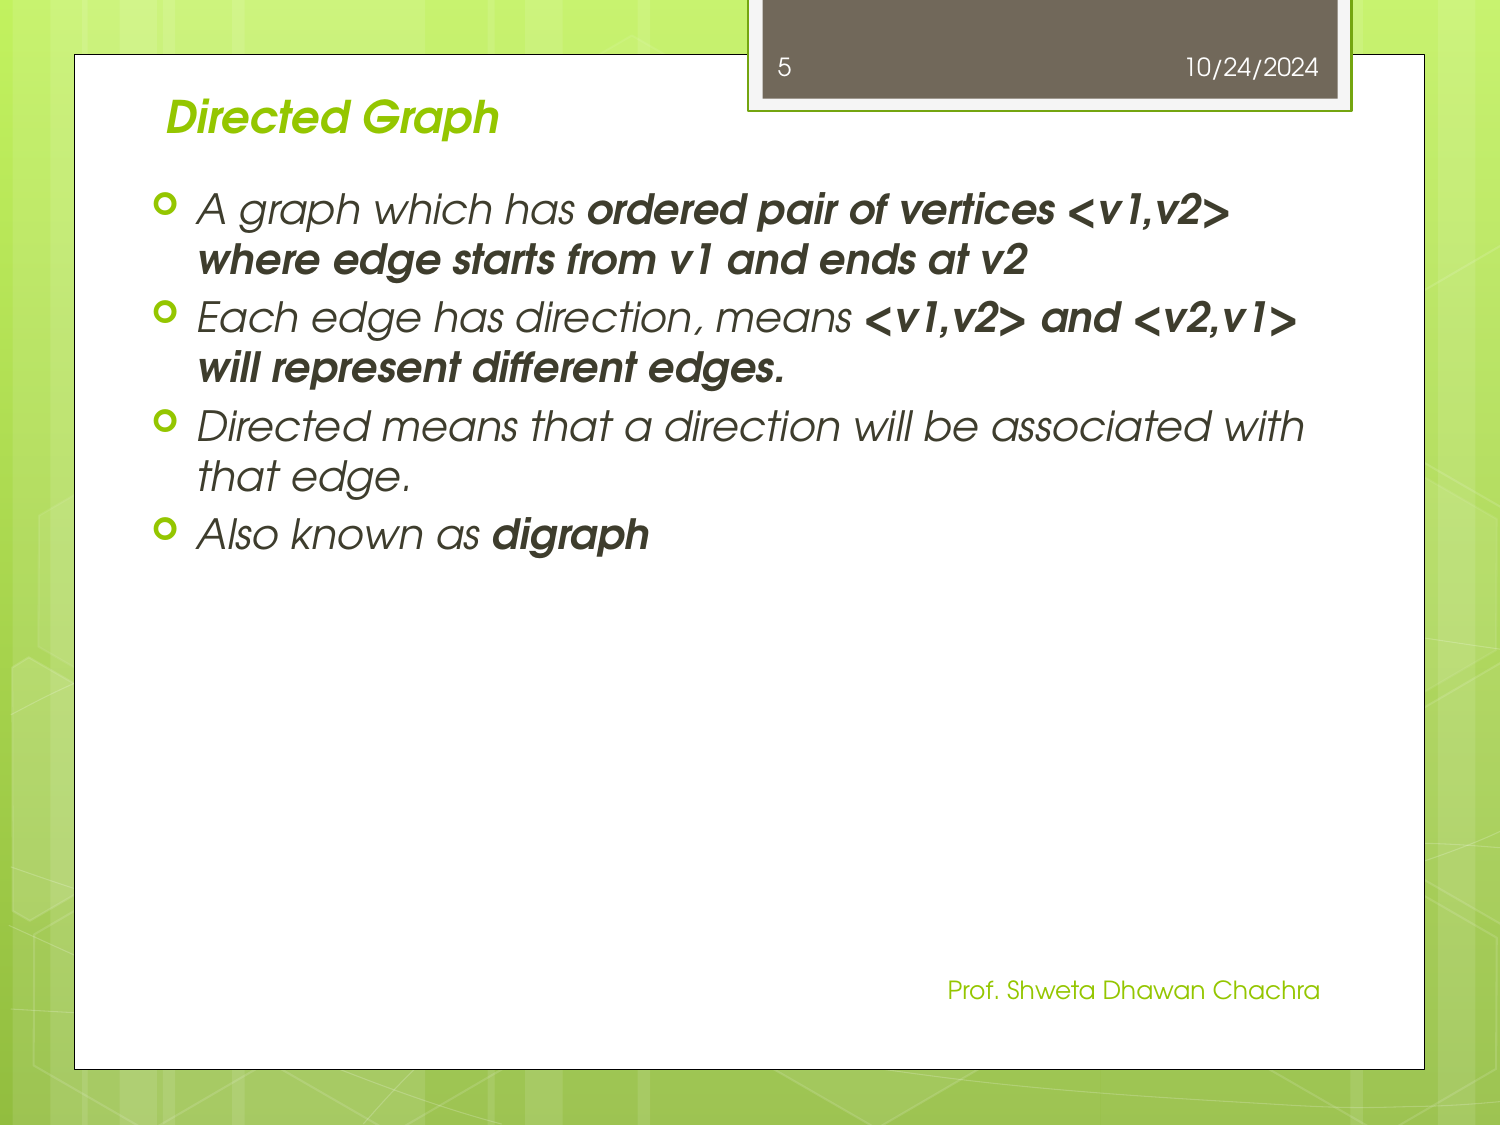

5
10/24/2024
# Directed Graph
A graph which has ordered pair of vertices <v1,v2> where edge starts from v1 and ends at v2
Each edge has direction, means <v1,v2> and <v2,v1> will represent different edges.
Directed means that a direction will be associated with that edge.
Also known as digraph

Prof. Shweta Dhawan Chachra